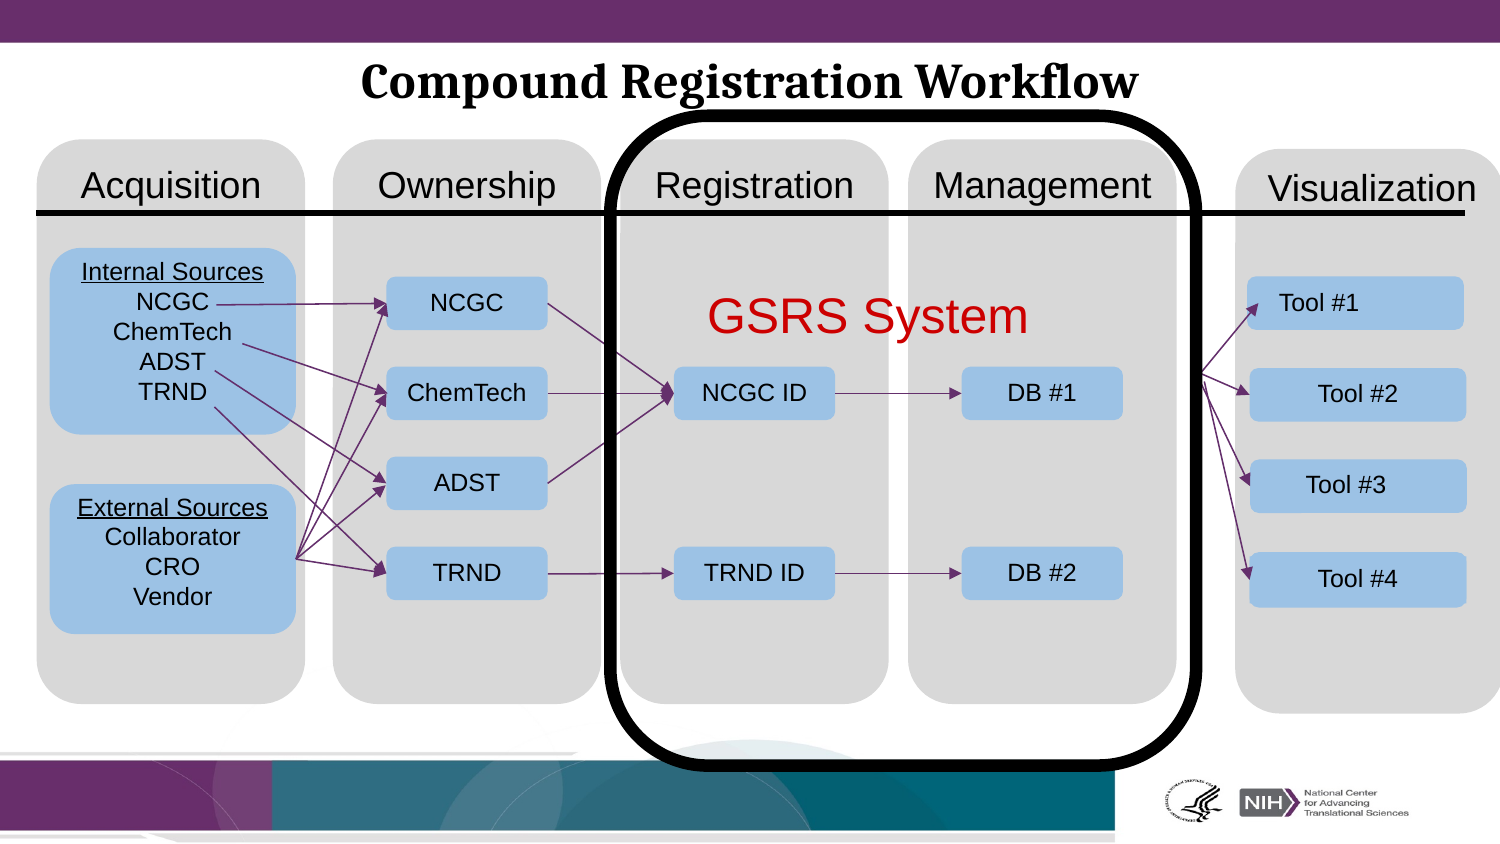

Compound Registration Workflow

Acquisition

Ownership

Registration

Management

Visualization

Internal Sources
NCGC
ChemTech
ADST
TRND
GSRS System

Tool #1

NCGC

NCGC ID

DB #1

ChemTech

Tool #2

ADST

Tool #3

External Sources
Collaborator
CRO
Vendor

TRND

TRND ID

DB #2

Tool #4